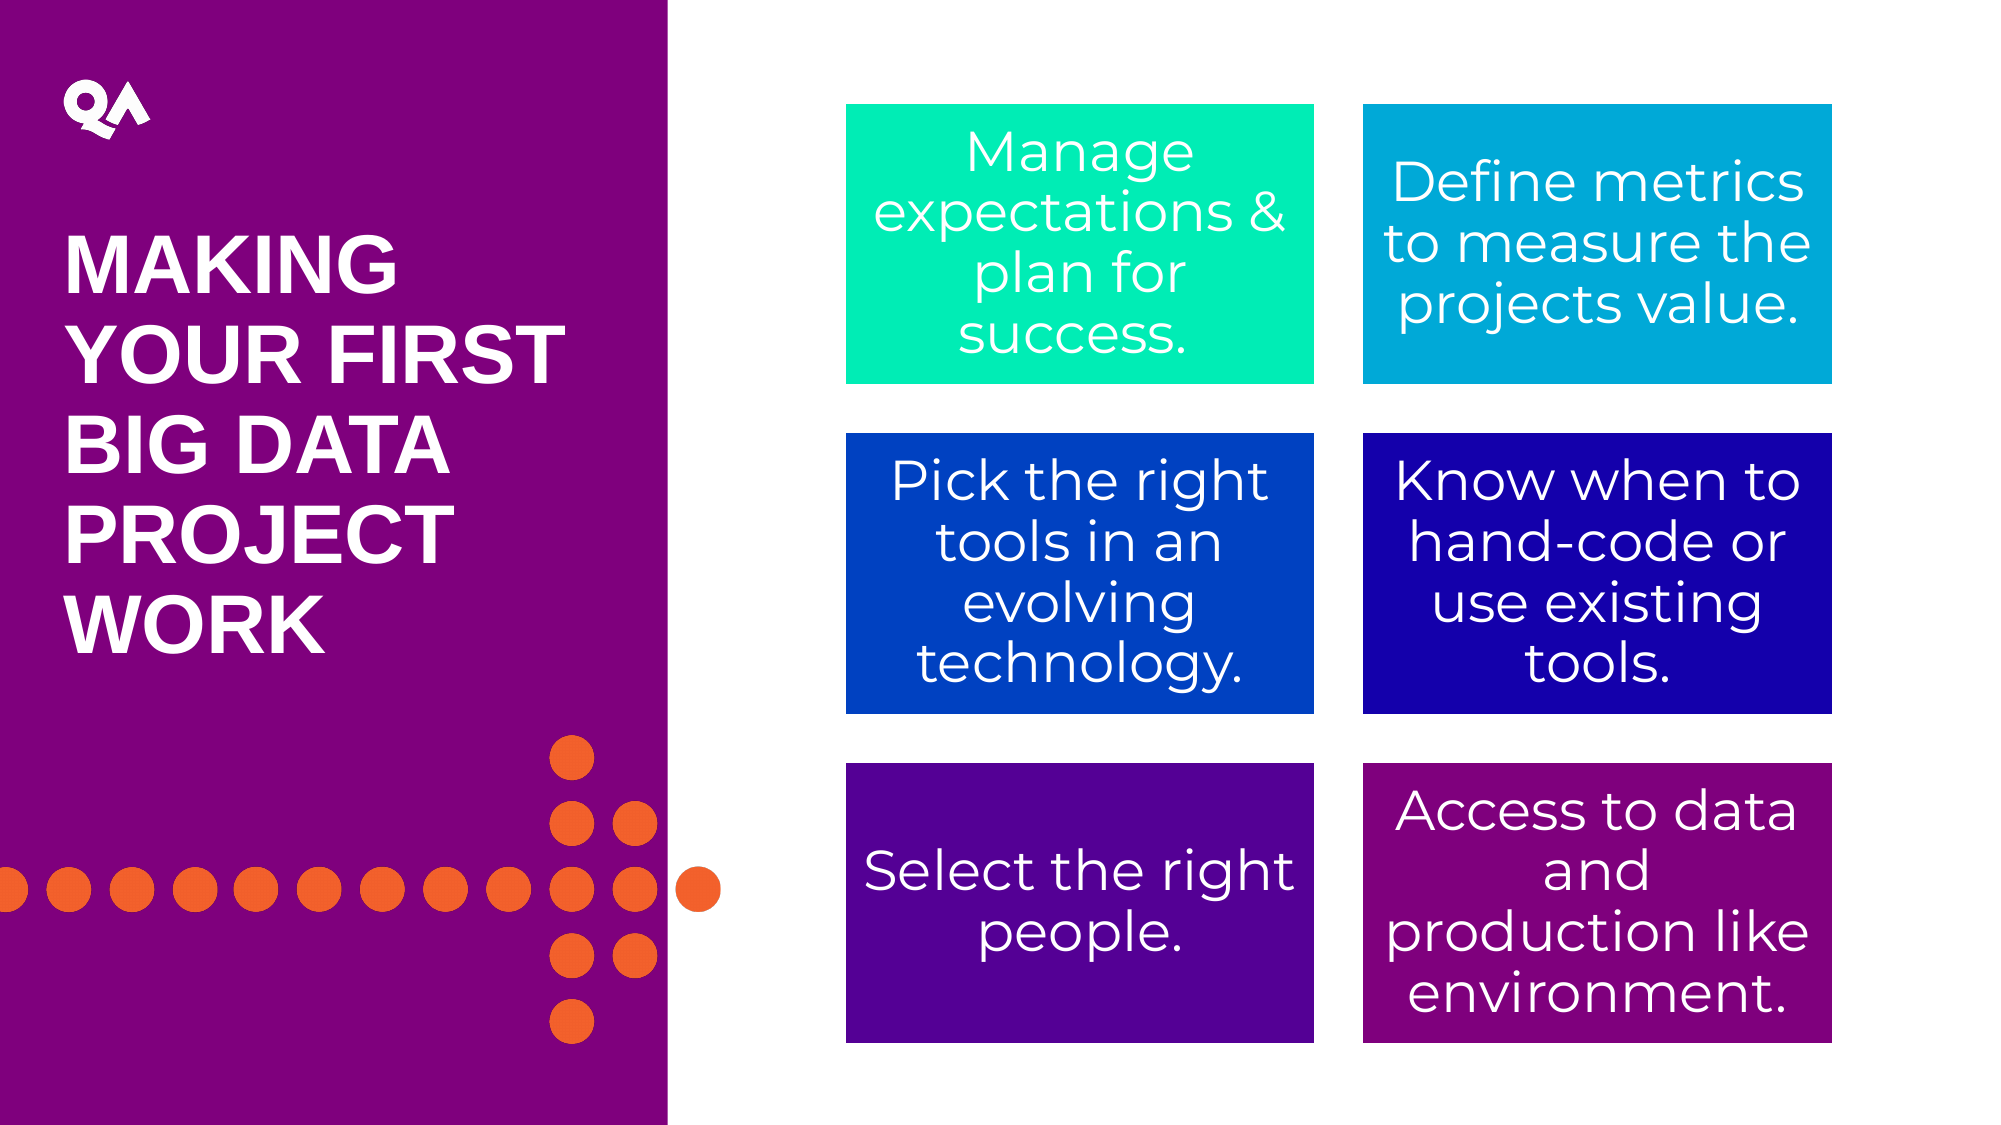

Manage expectations & plan for success.
Define metrics to measure the projects value.
Pick the right tools in an evolving technology.
Know when to hand-code or use existing tools.
Select the right people.
Access to data and production like environment.
Making Your First Big Data Project Work